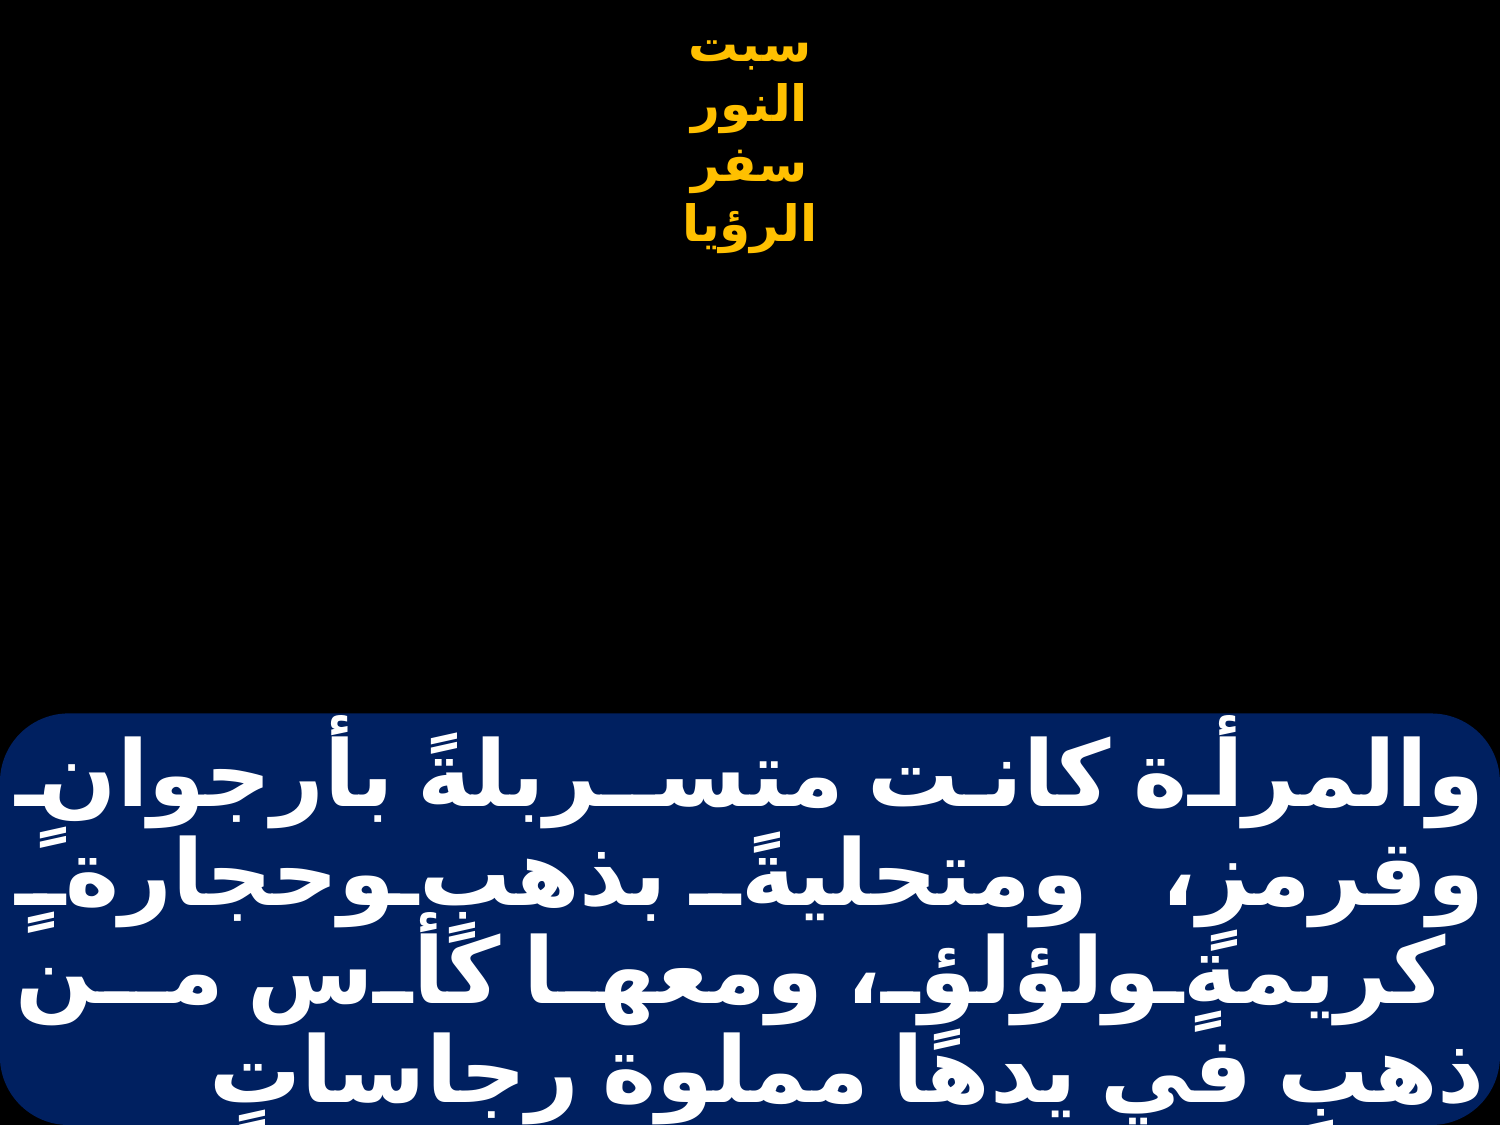

# والمرأة كانت متسـربلةً بأرجوانٍ وقرمزٍ، ومتحليةً بذهبٍ وحجارةٍ كريمةٍ ولؤلؤٍ، ومعها كأس مـن ذهبٍ في يدها مملوة رجاساتٍ